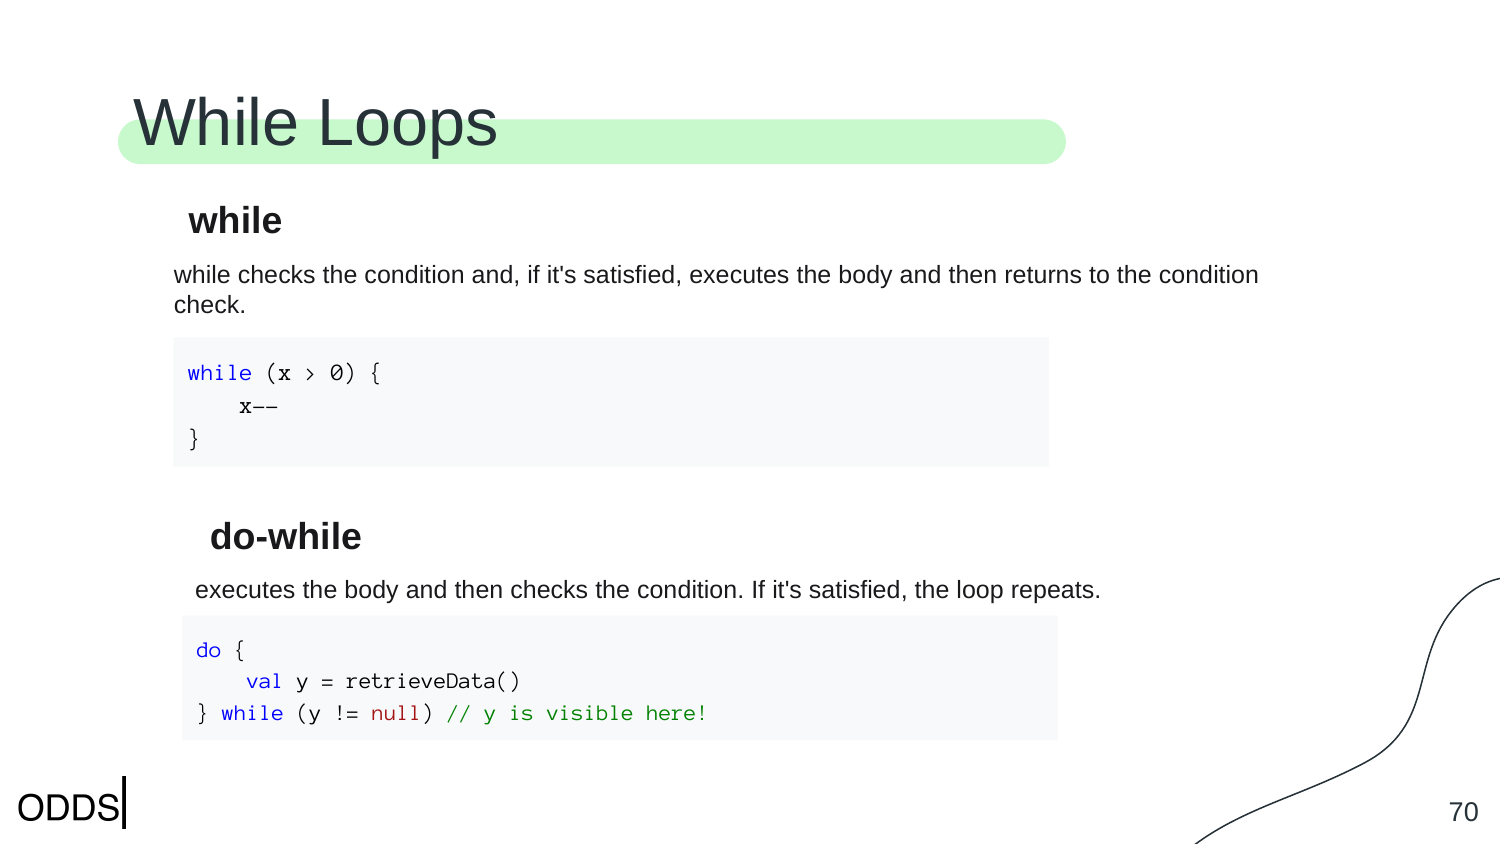

# While Loops
while
while checks the condition and, if it's satisfied, executes the body and then returns to the condition check.

while (x > 0) {
    x--
}
do-while
executes the body and then checks the condition. If it's satisfied, the loop repeats.

do {
    val y = retrieveData()
} while (y != null) // y is visible here!
70